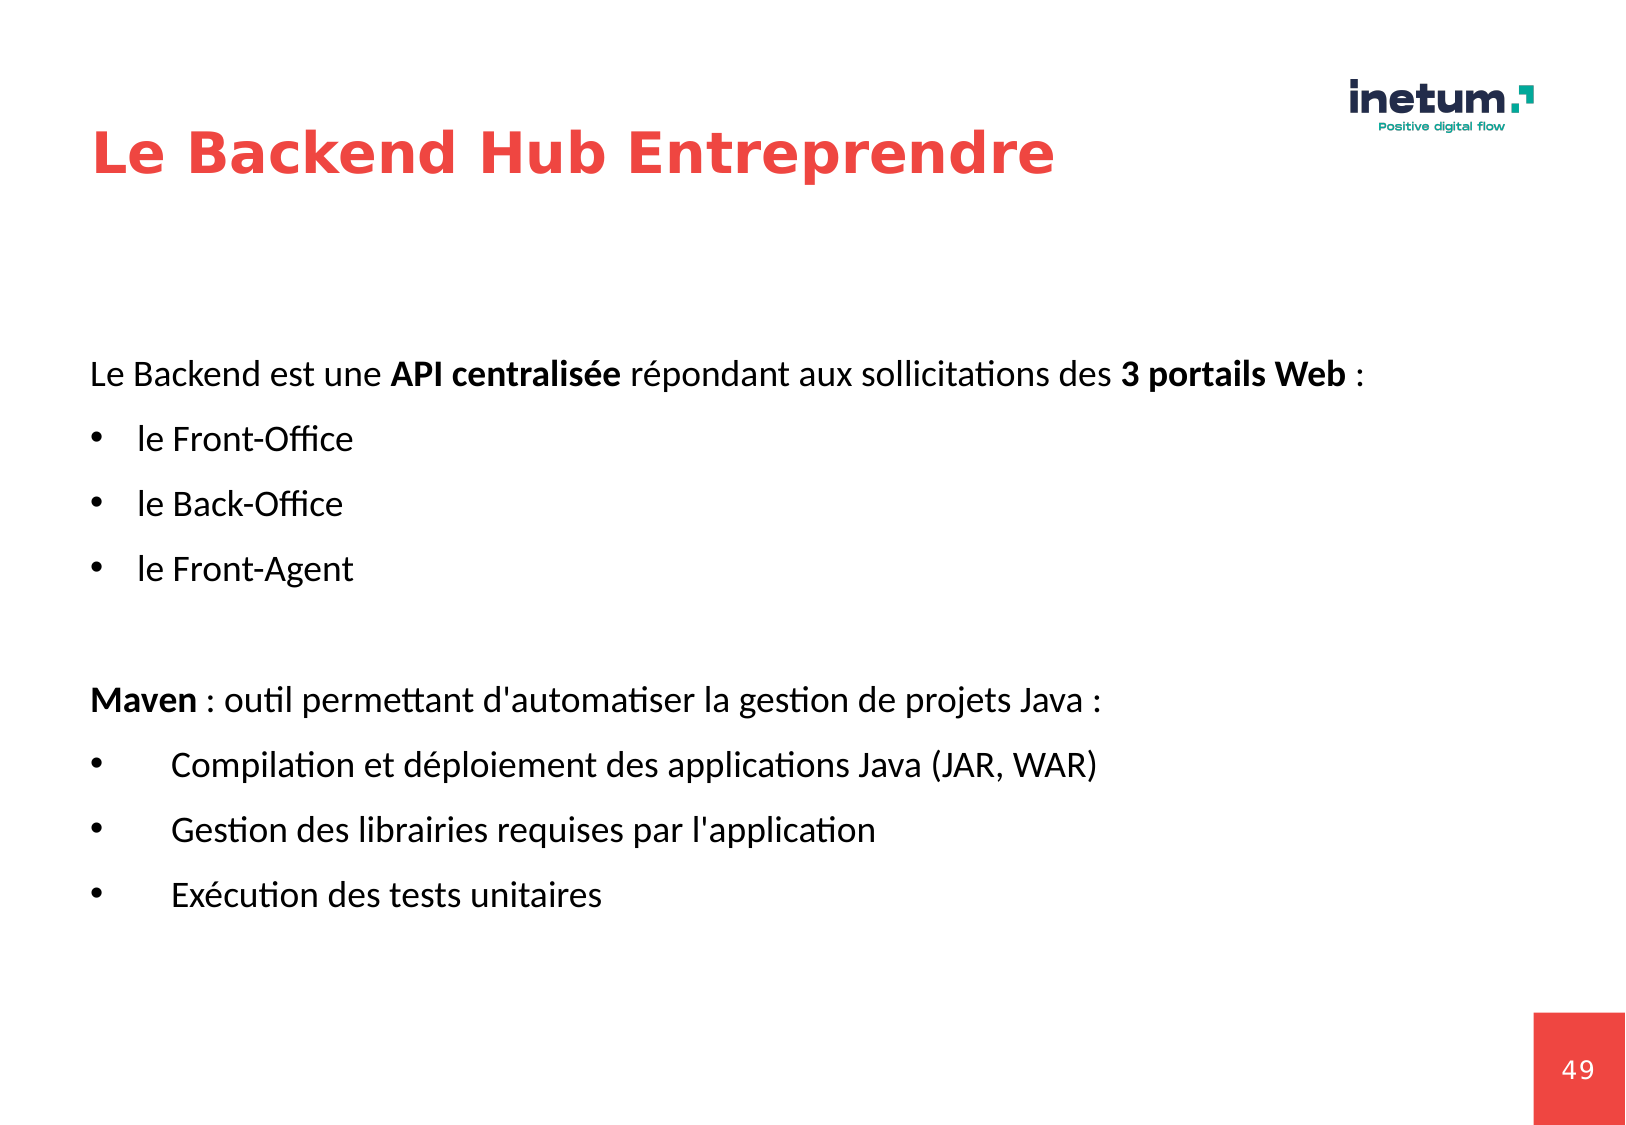

# Le Backend Hub Entreprendre
Le Backend est une API centralisée répondant aux sollicitations des 3 portails Web :
le Front-Office
le Back-Office
le Front-Agent

Maven : outil permettant d'automatiser la gestion de projets Java :
    Compilation et déploiement des applications Java (JAR, WAR)
    Gestion des librairies requises par l'application
    Exécution des tests unitaires